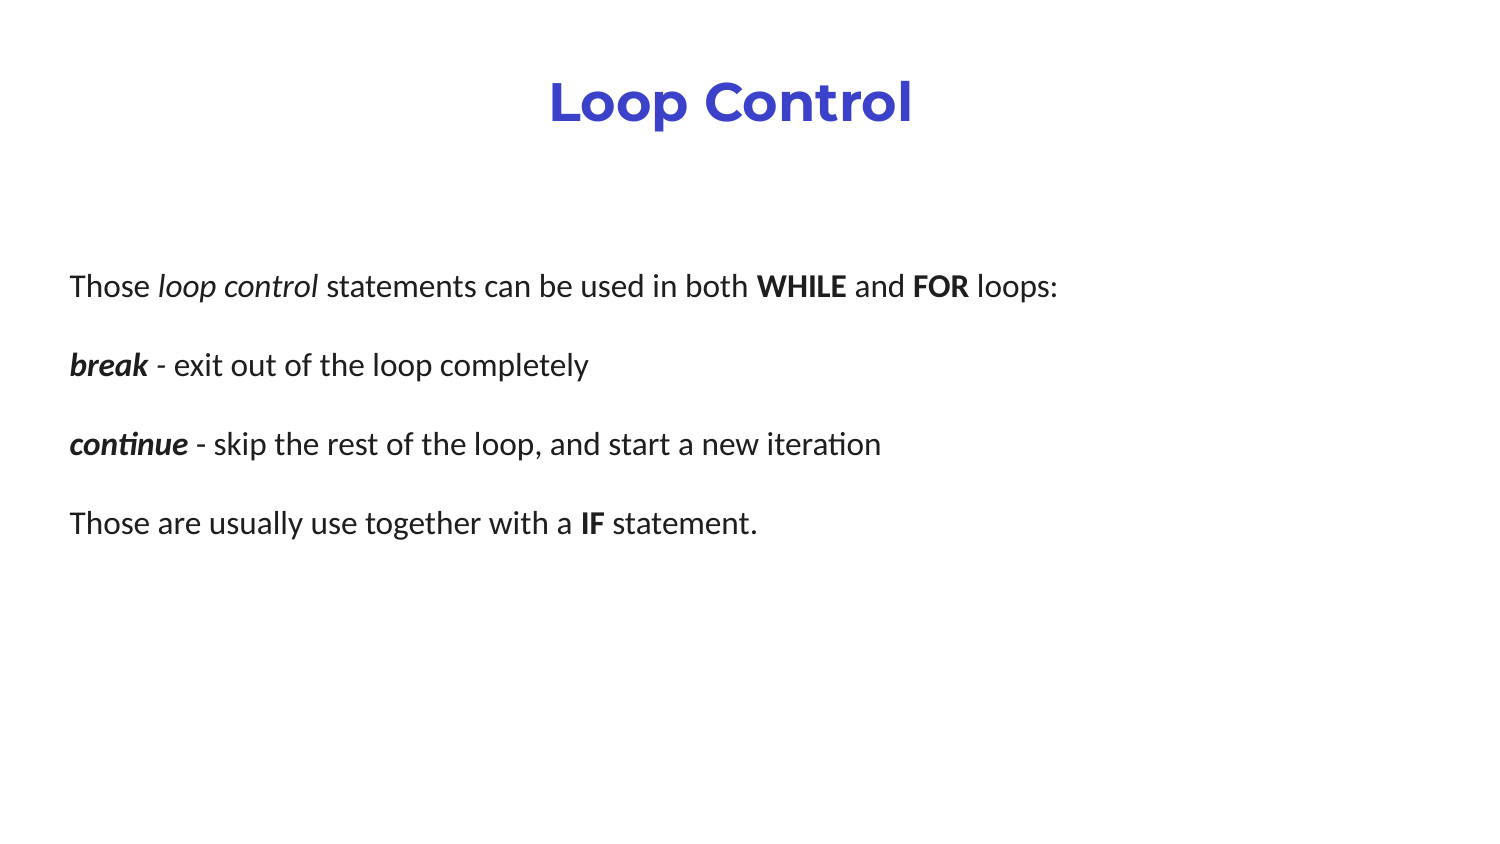

Loop Control
Those loop control statements can be used in both WHILE and FOR loops:
break - exit out of the loop completely
continue - skip the rest of the loop, and start a new iteration
Those are usually use together with a IF statement.